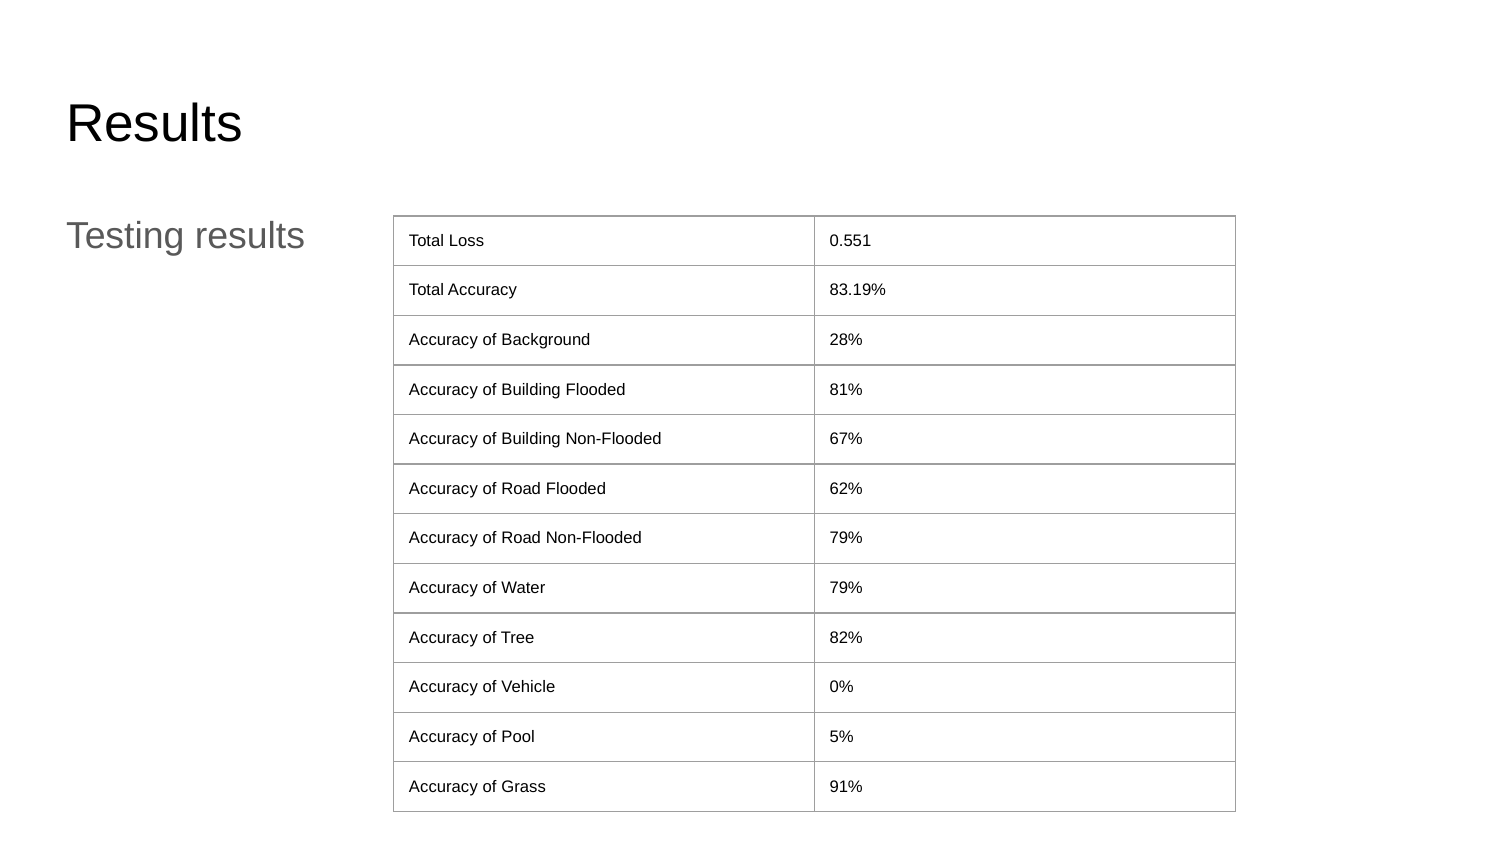

# Results
Testing results
| Total Loss | 0.551 |
| --- | --- |
| Total Accuracy | 83.19% |
| Accuracy of Background | 28% |
| Accuracy of Building Flooded | 81% |
| Accuracy of Building Non-Flooded | 67% |
| Accuracy of Road Flooded | 62% |
| Accuracy of Road Non-Flooded | 79% |
| Accuracy of Water | 79% |
| Accuracy of Tree | 82% |
| Accuracy of Vehicle | 0% |
| Accuracy of Pool | 5% |
| Accuracy of Grass | 91% |